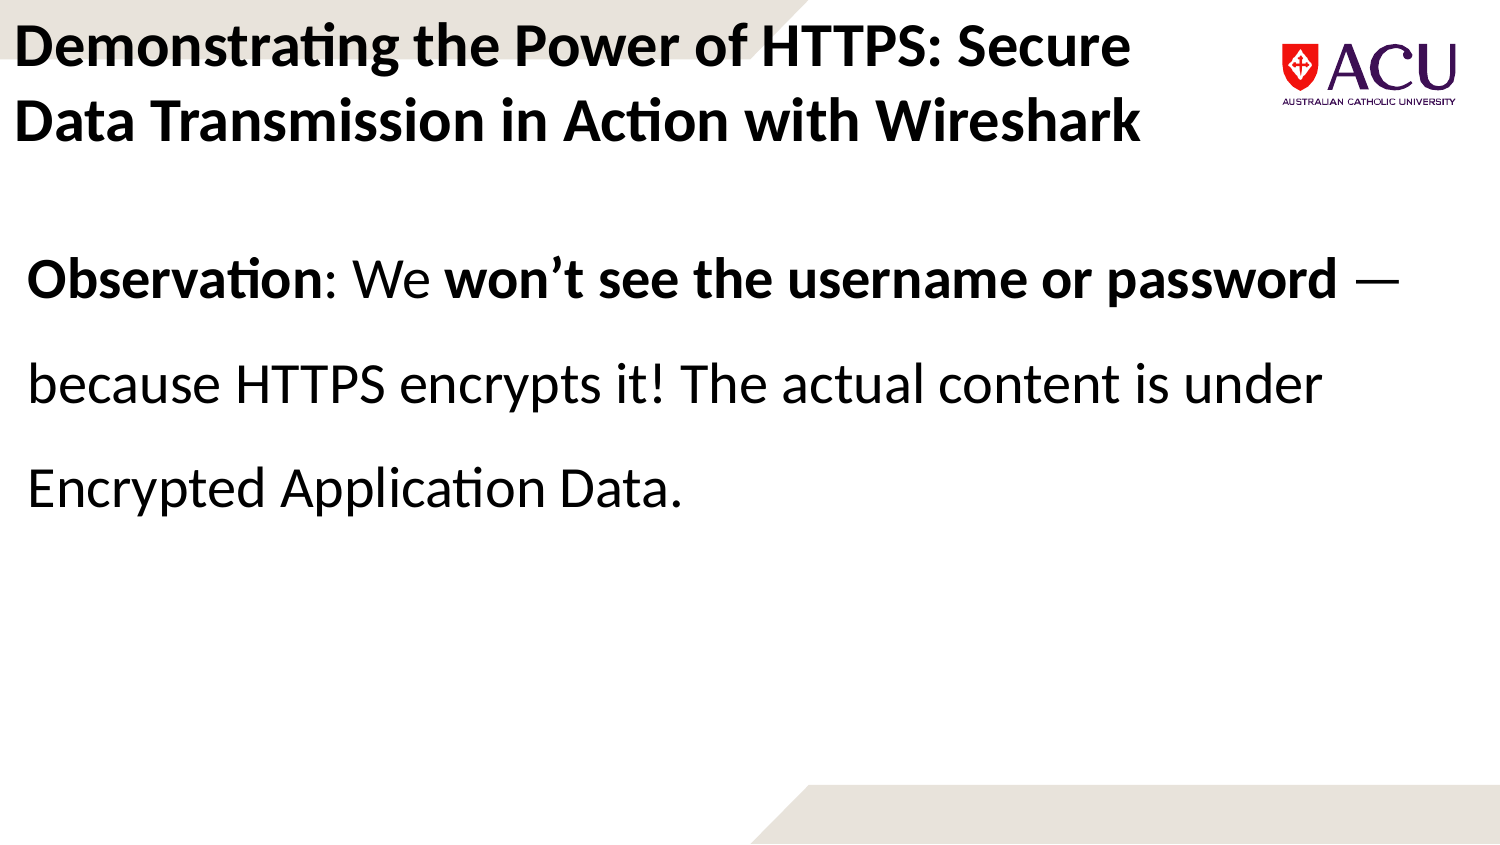

Demonstrating the Power of HTTPS: Secure Data Transmission in Action with Wireshark
Observation: We won’t see the username or password — because HTTPS encrypts it! The actual content is under Encrypted Application Data.